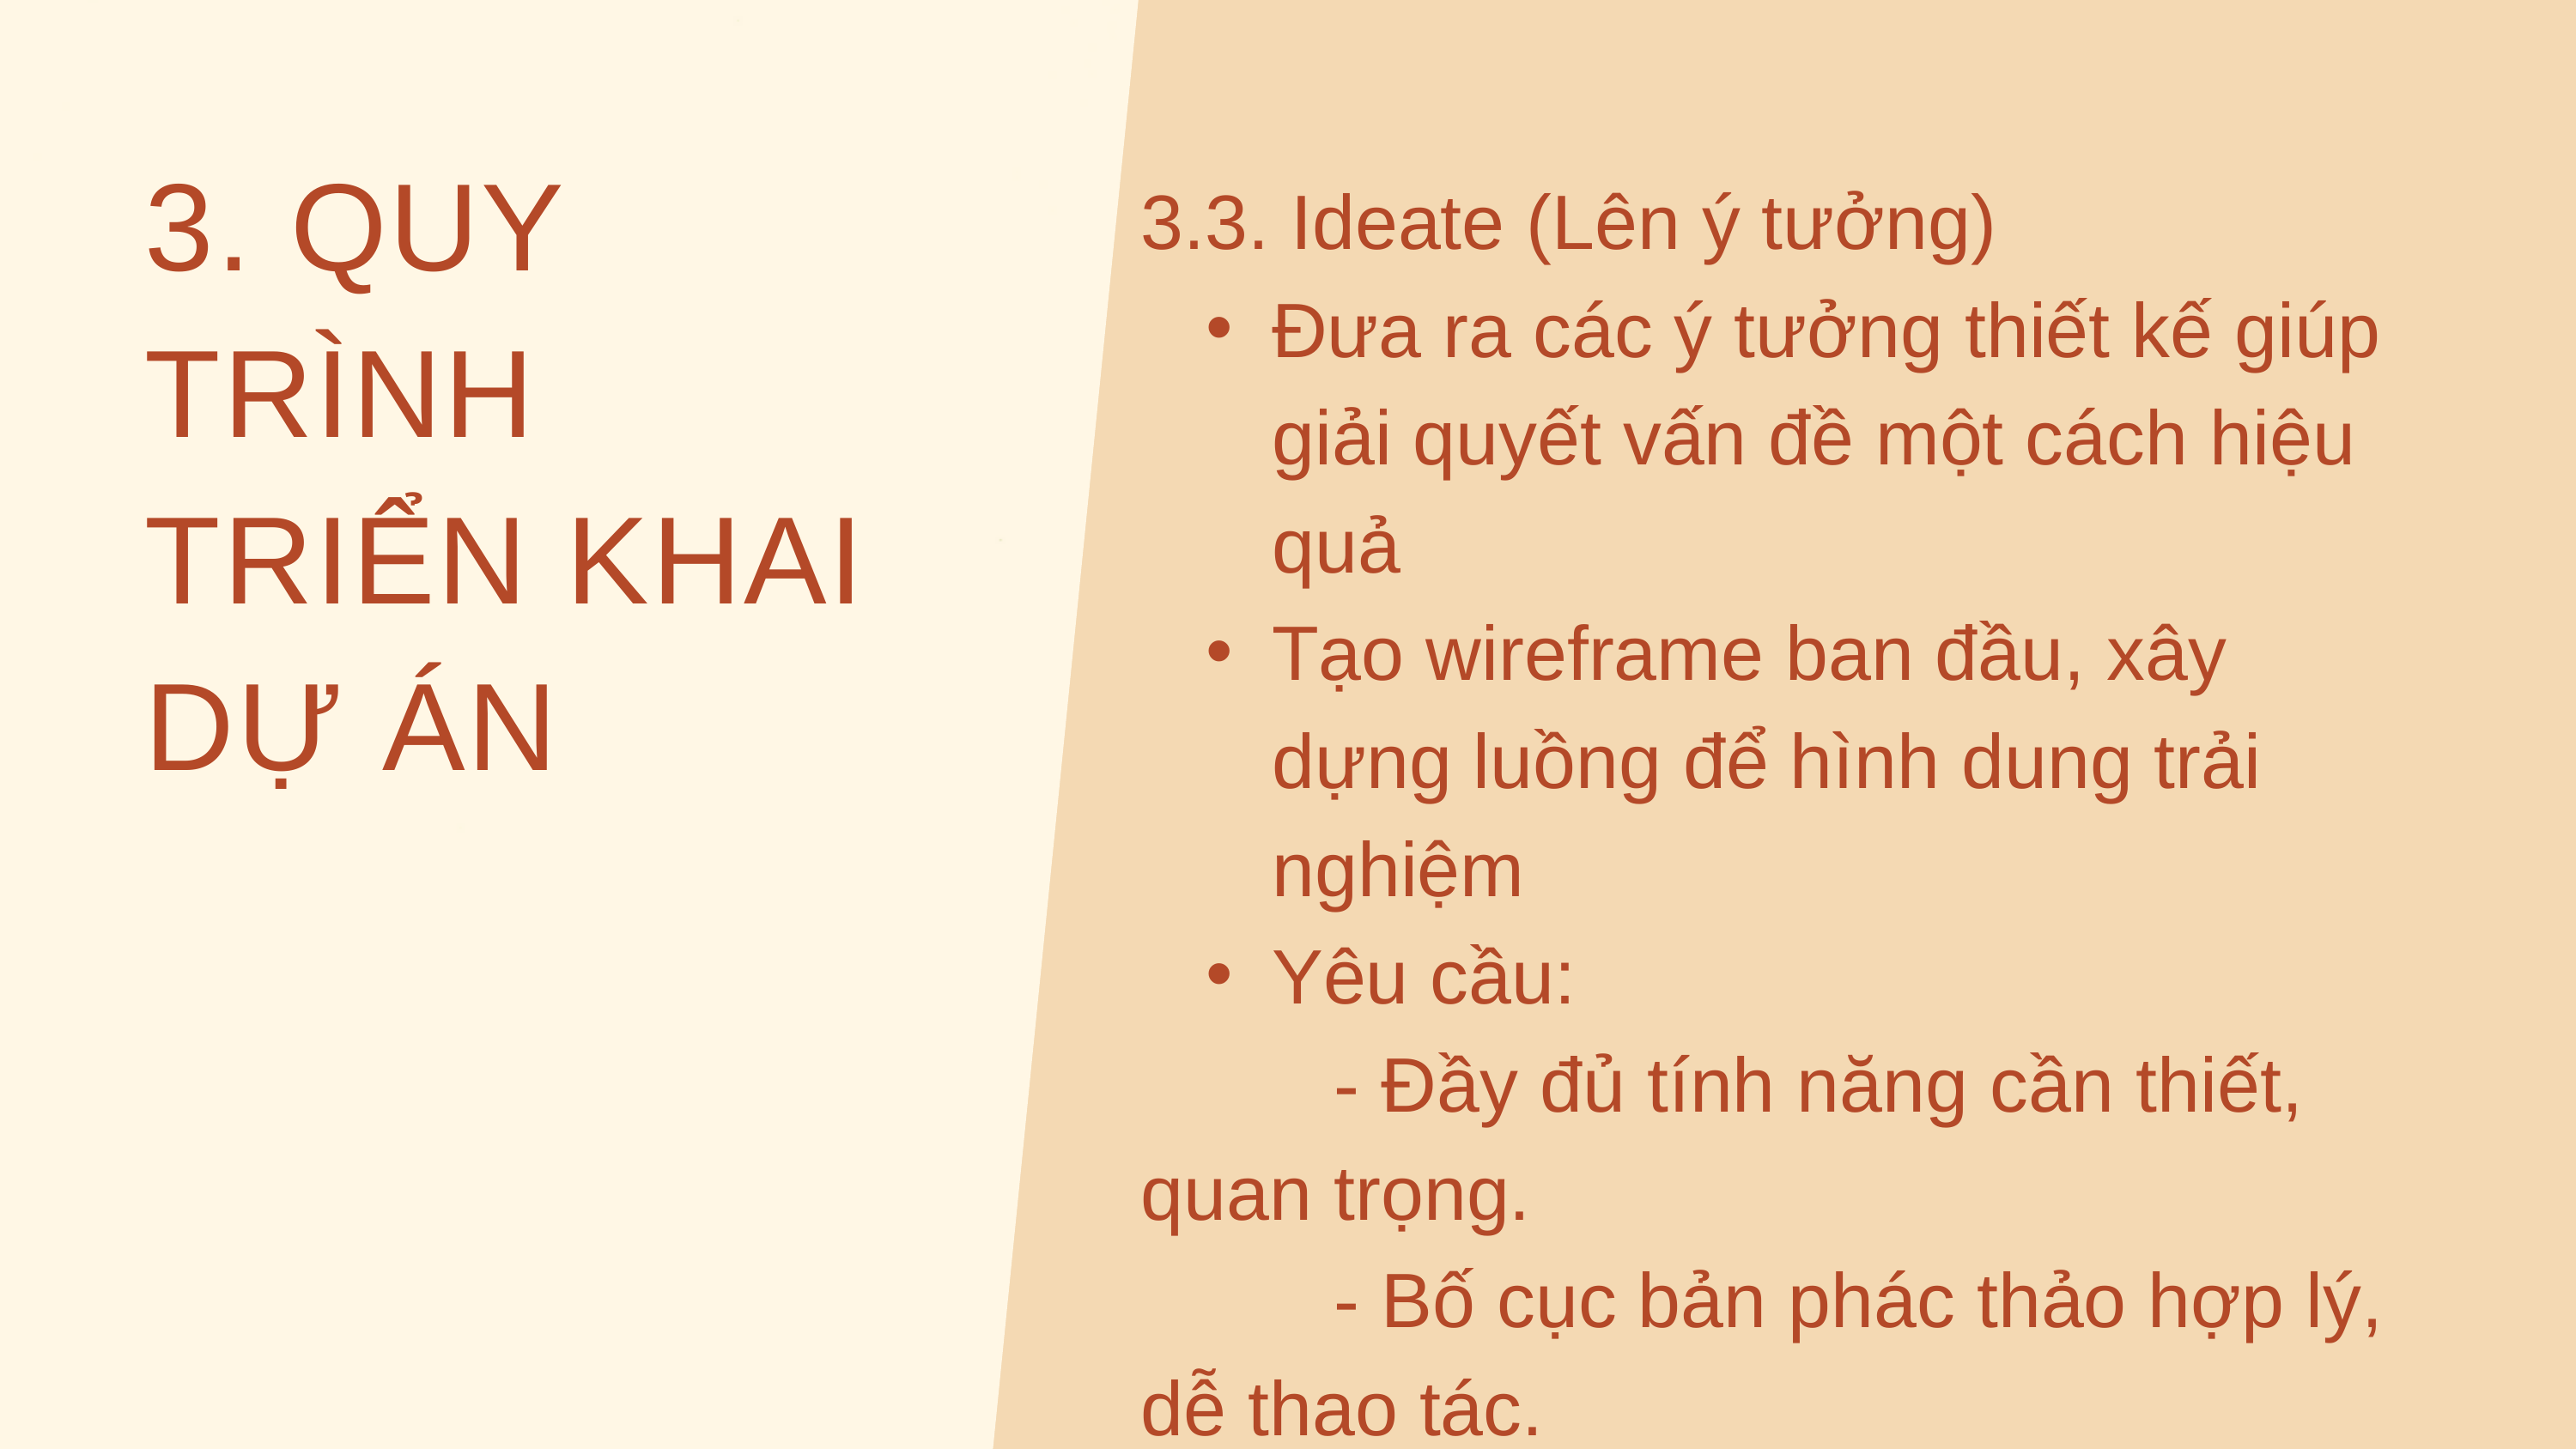

3. QUY TRÌNH TRIỂN KHAI DỰ ÁN
3.3. Ideate (Lên ý tưởng)
Đưa ra các ý tưởng thiết kế giúp giải quyết vấn đề một cách hiệu quả
Tạo wireframe ban đầu, xây dựng luồng để hình dung trải nghiệm
Yêu cầu:
         - Đầy đủ tính năng cần thiết, quan trọng.
         - Bố cục bản phác thảo hợp lý, dễ thao tác.